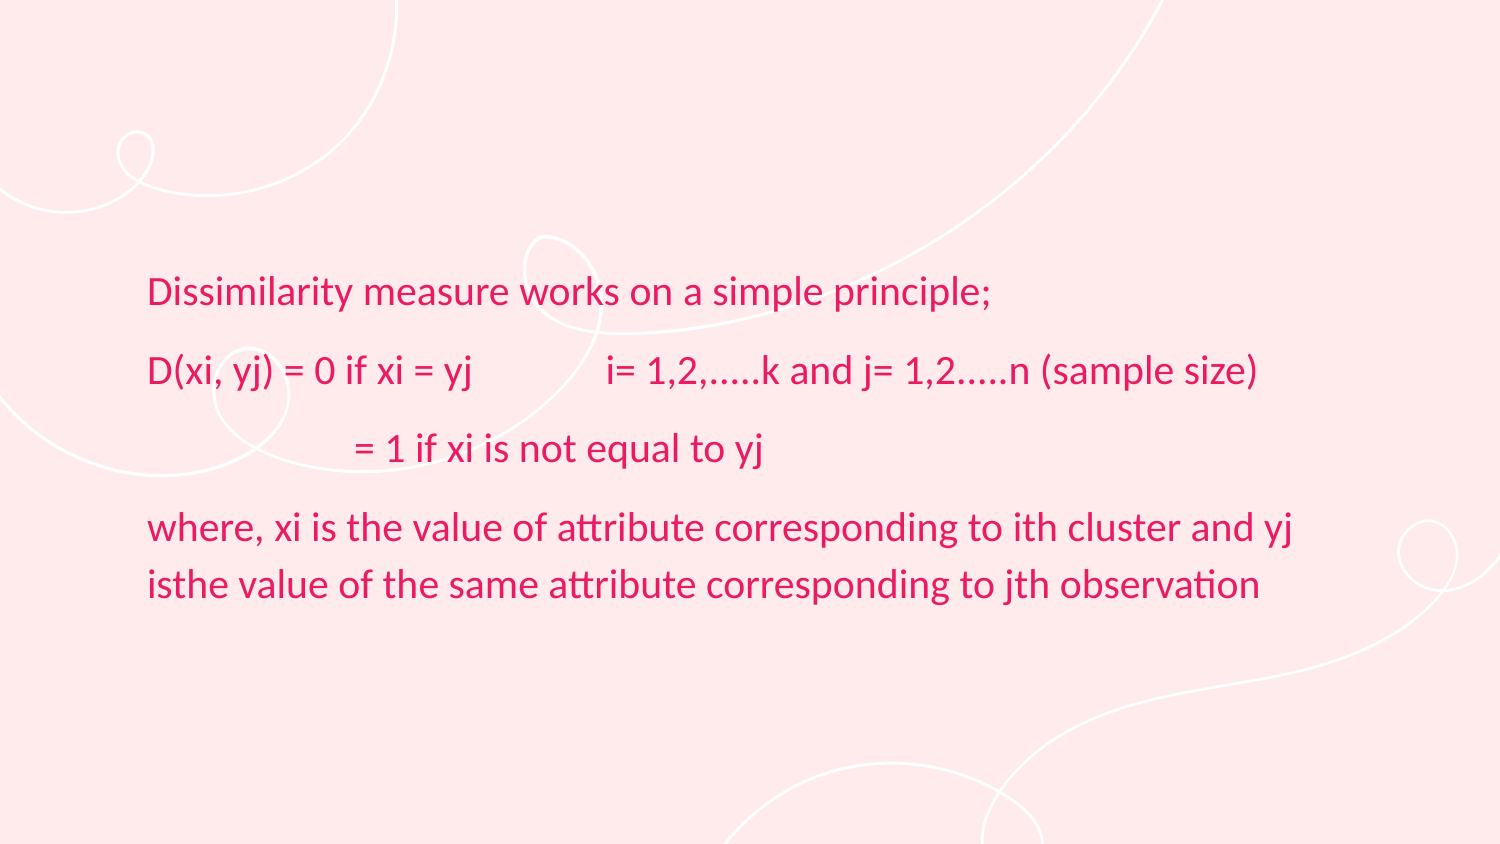

# Dissimilarity measure works on a simple principle;
D(xi, yj) = 0 if xi = yj              i= 1,2,.....k and j= 1,2.....n (sample size)
     	      = 1 if xi is not equal to yj
where, xi is the value of attribute corresponding to ith cluster and yj isthe value of the same attribute corresponding to jth observation